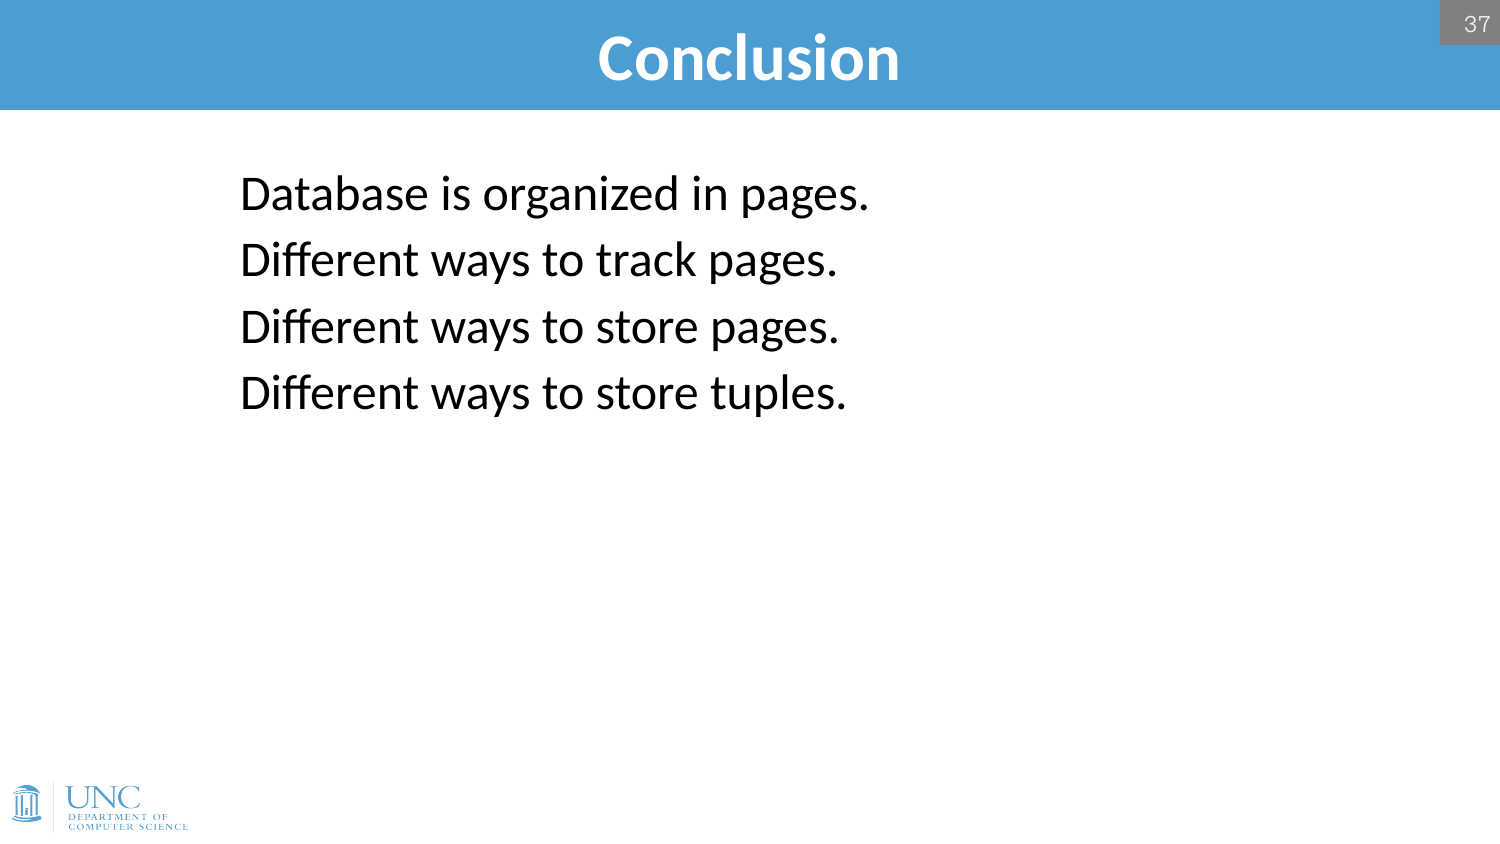

37
# Conclusion
Database is organized in pages.
Different ways to track pages.
Different ways to store pages.
Different ways to store tuples.